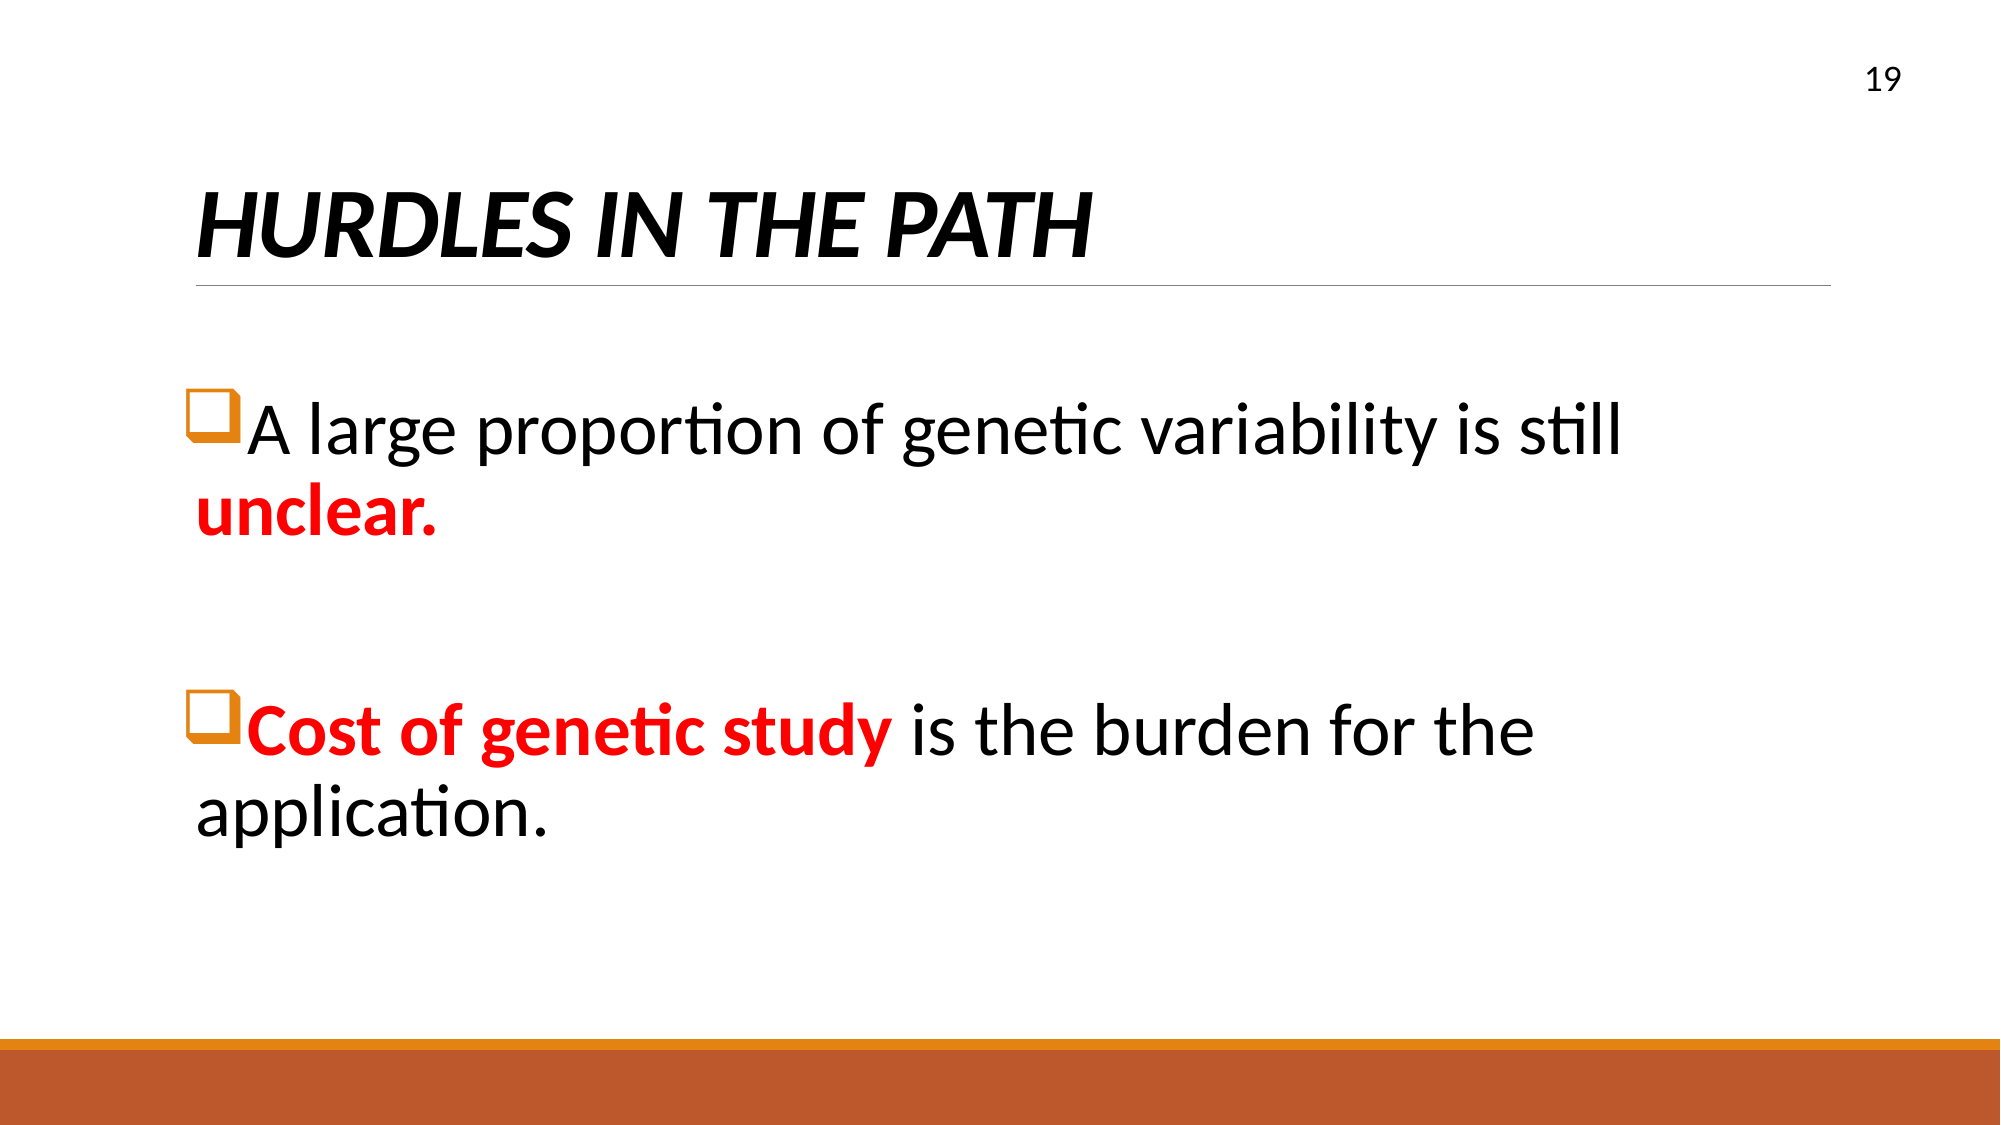

# HURDLES IN THE PATH
19

A large proportion of genetic variability is still unclear.

Cost of genetic study is the burden for the application.